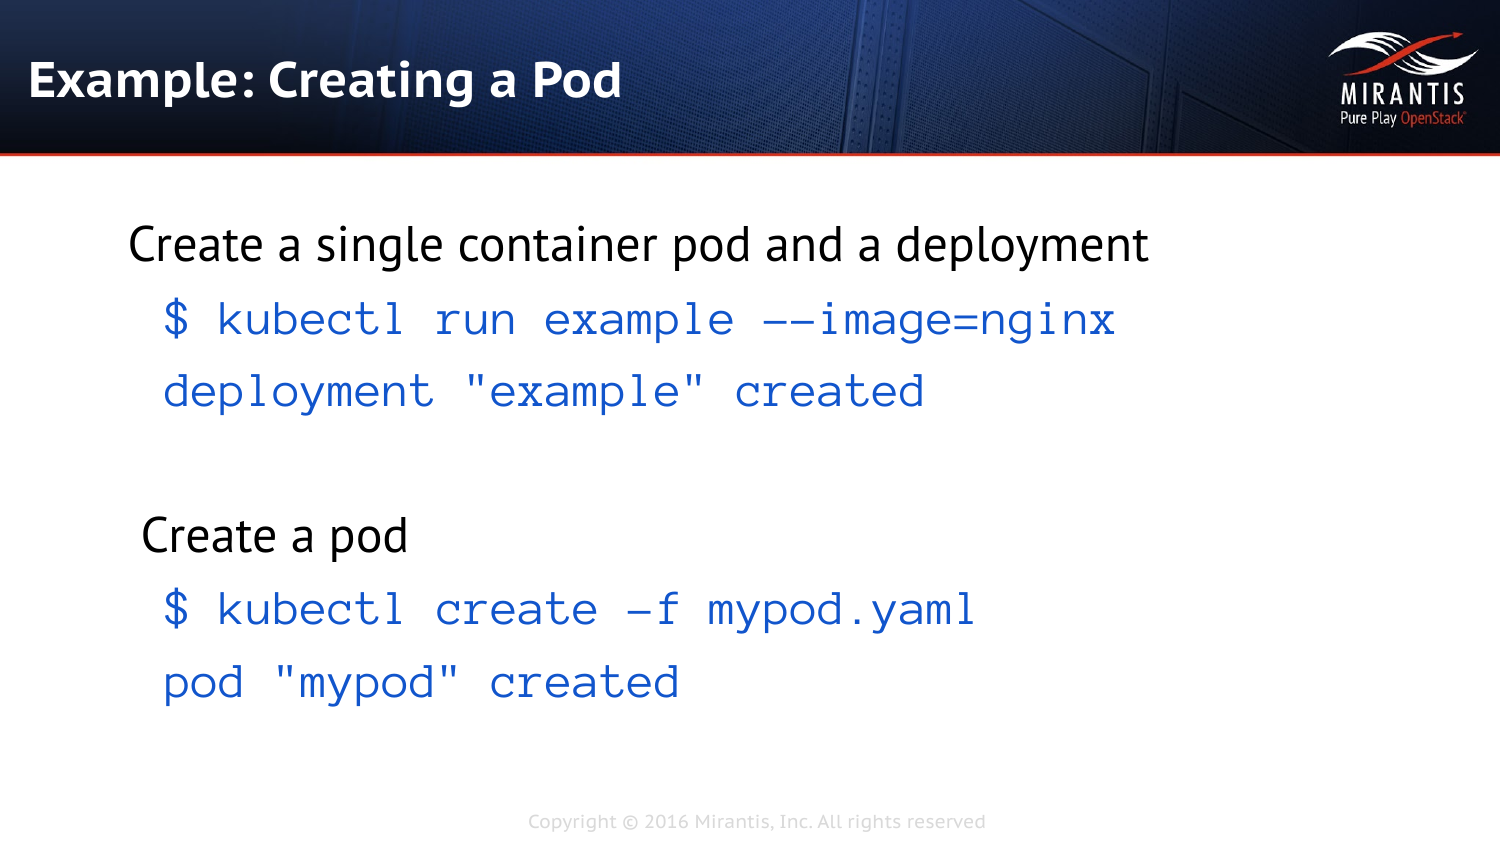

# Example: Creating a Pod
Create a single container pod and a deployment
$ kubectl run example --image=nginx
deployment "example" created

 Create a pod
$ kubectl create -f mypod.yaml
pod "mypod" created